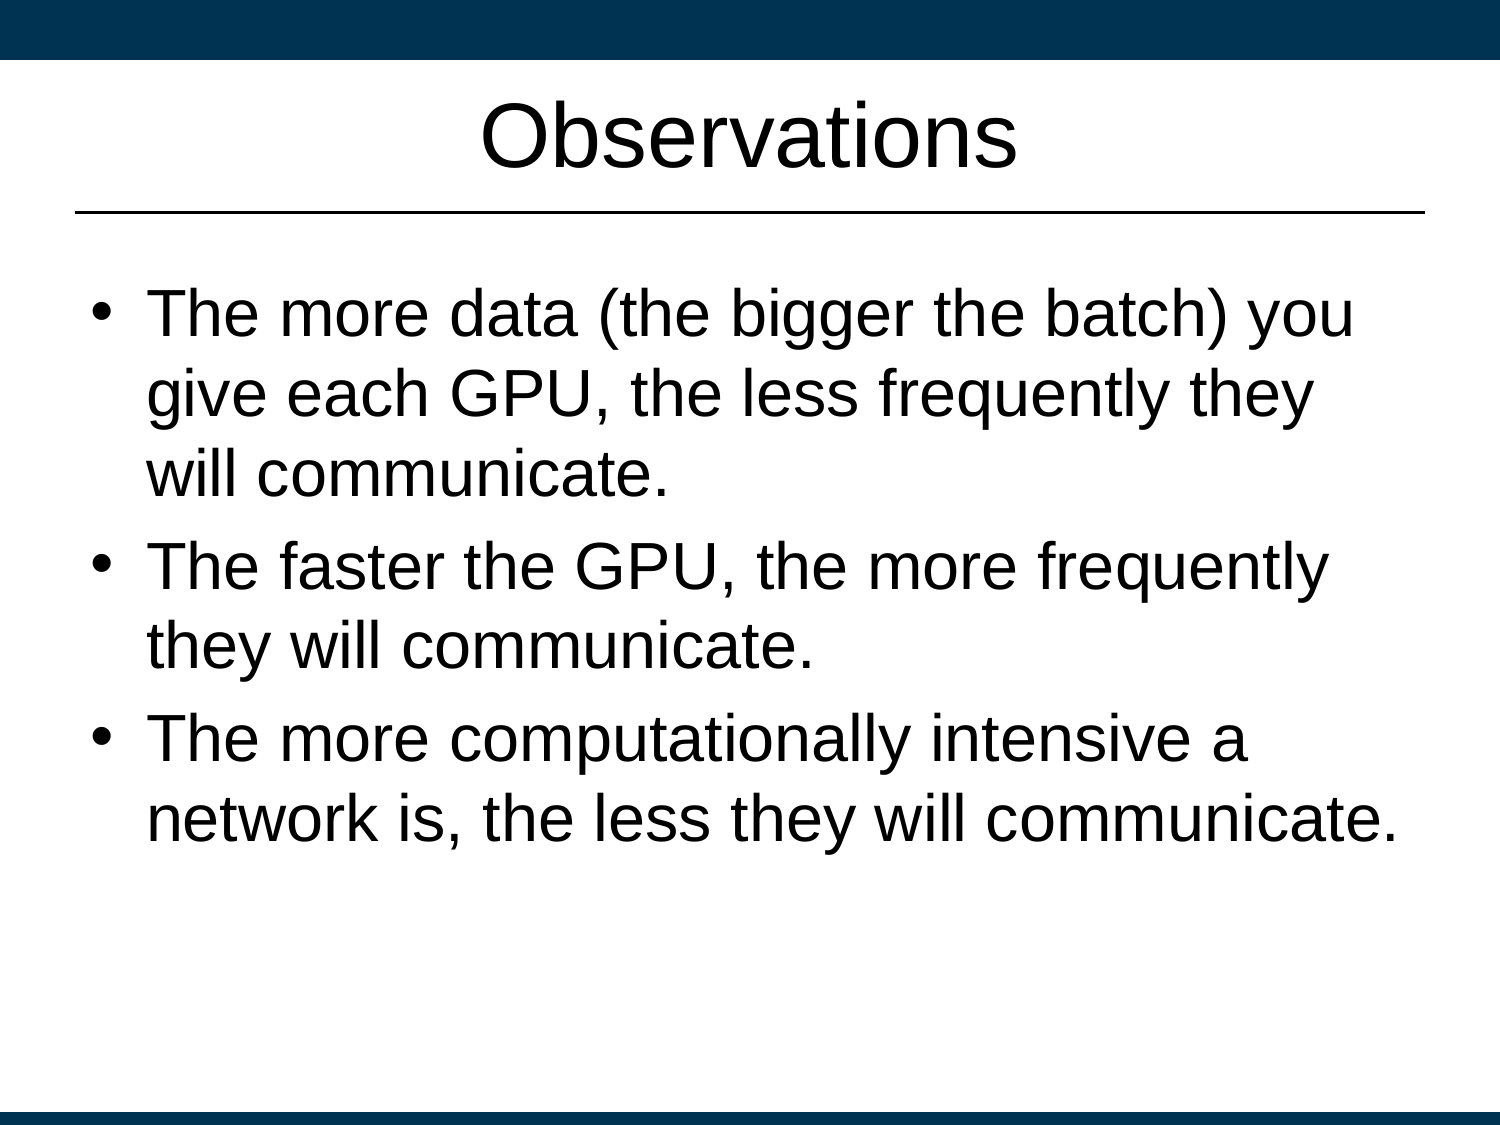

# Observations
The more data (the bigger the batch) you give each GPU, the less frequently they will communicate.
The faster the GPU, the more frequently they will communicate.
The more computationally intensive a network is, the less they will communicate.